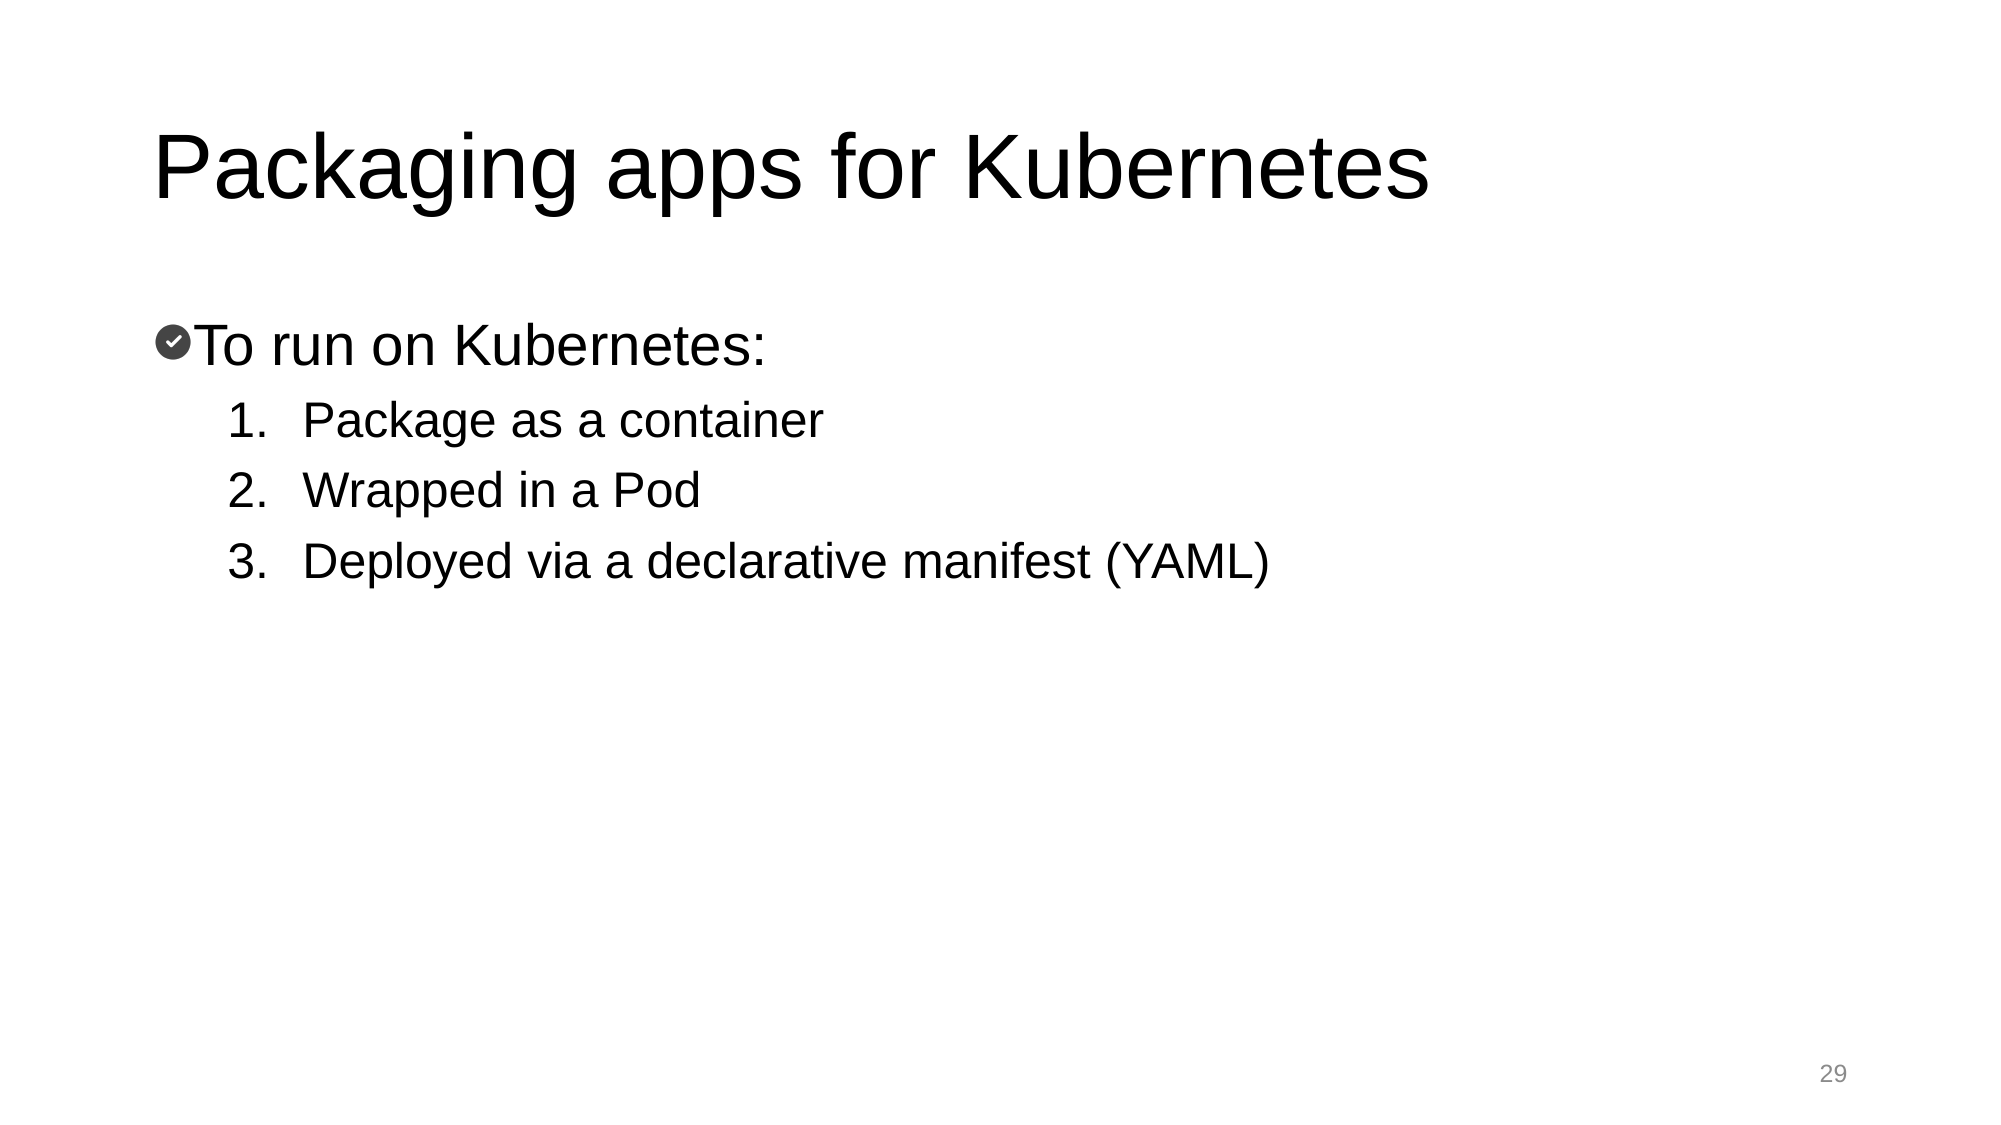

# Packaging apps for Kubernetes
To run on Kubernetes:
Package as a container
Wrapped in a Pod
Deployed via a declarative manifest (YAML)
29